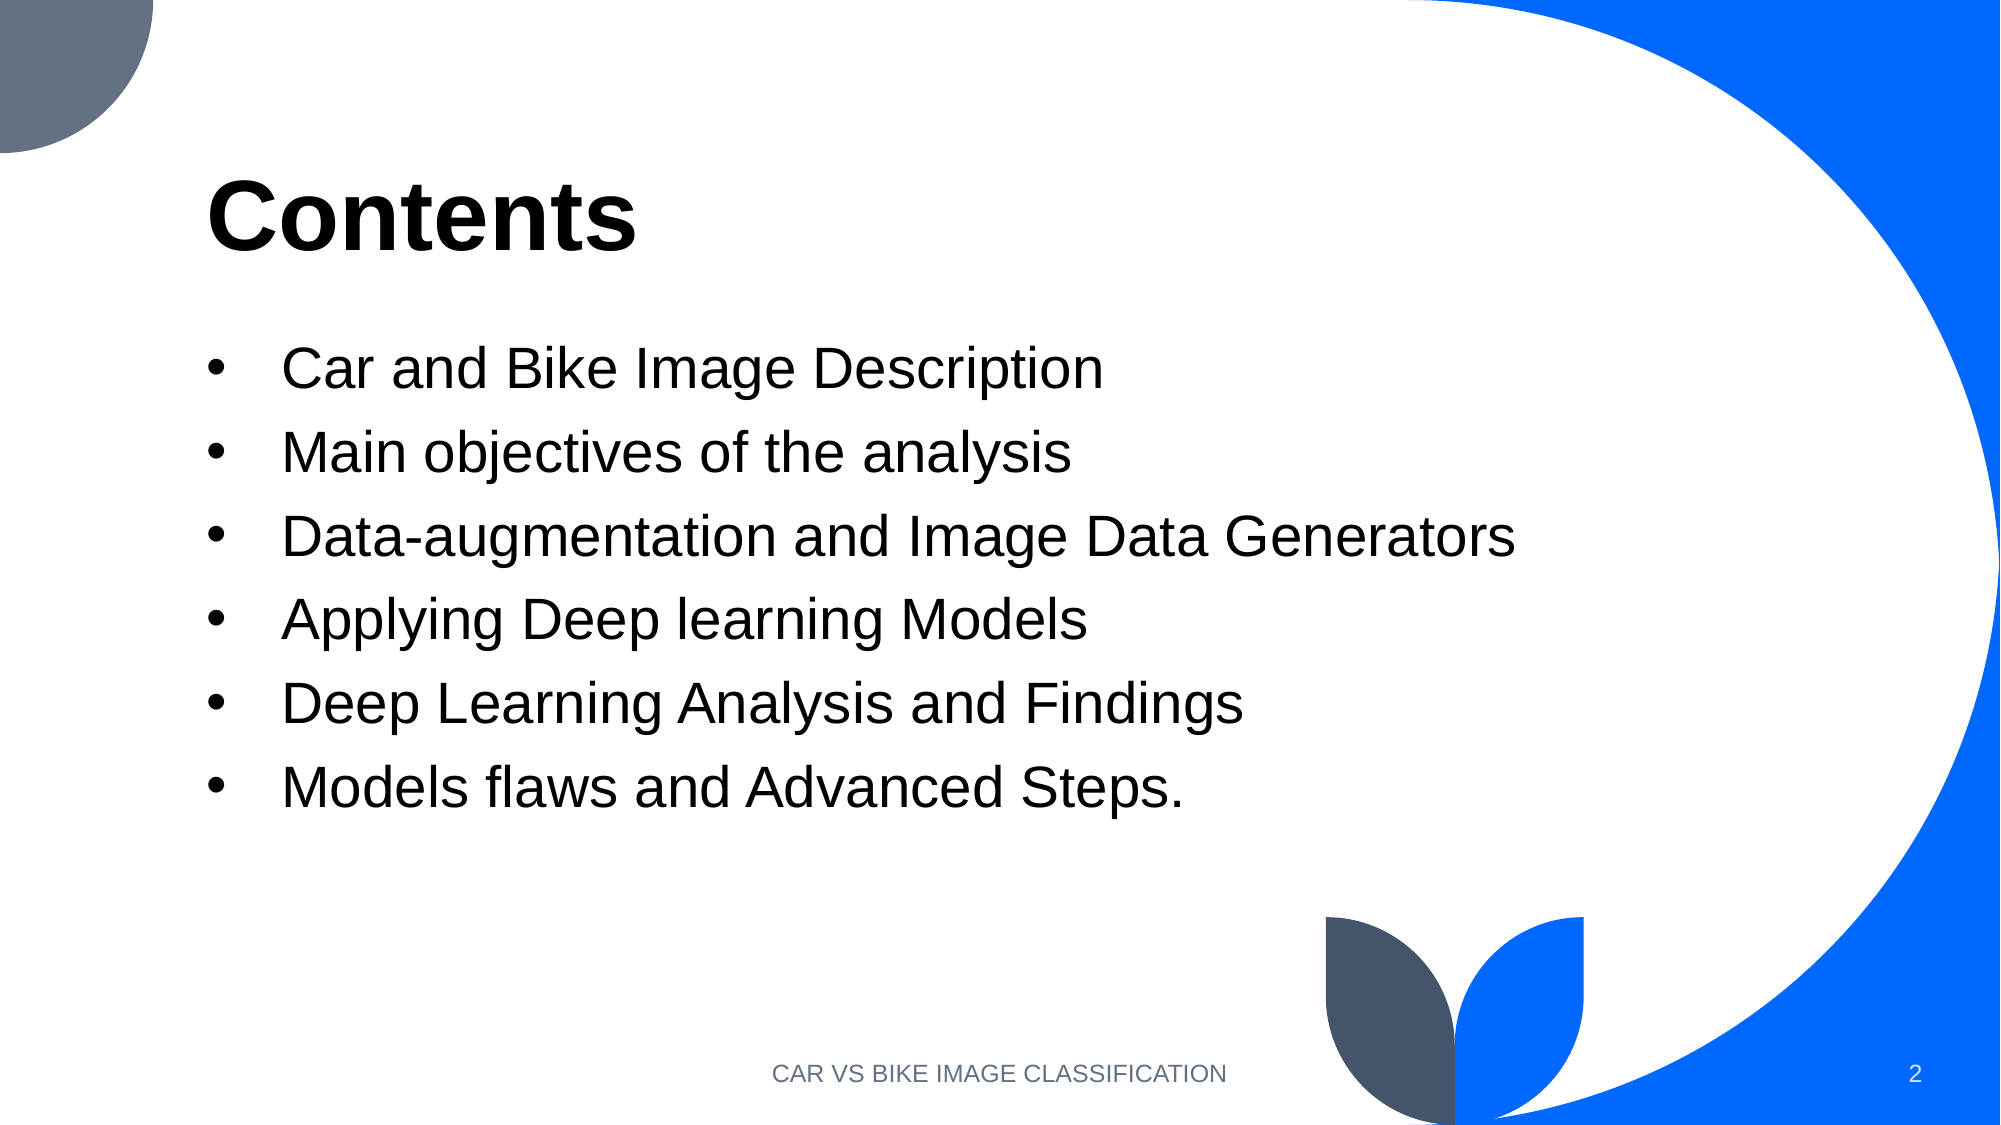

# Contents
Car and Bike Image Description
Main objectives of the analysis
Data-augmentation and Image Data Generators
Applying Deep learning Models
Deep Learning Analysis and Findings
Models flaws and Advanced Steps.
CAR VS BIKE IMAGE CLASSIFICATION
2